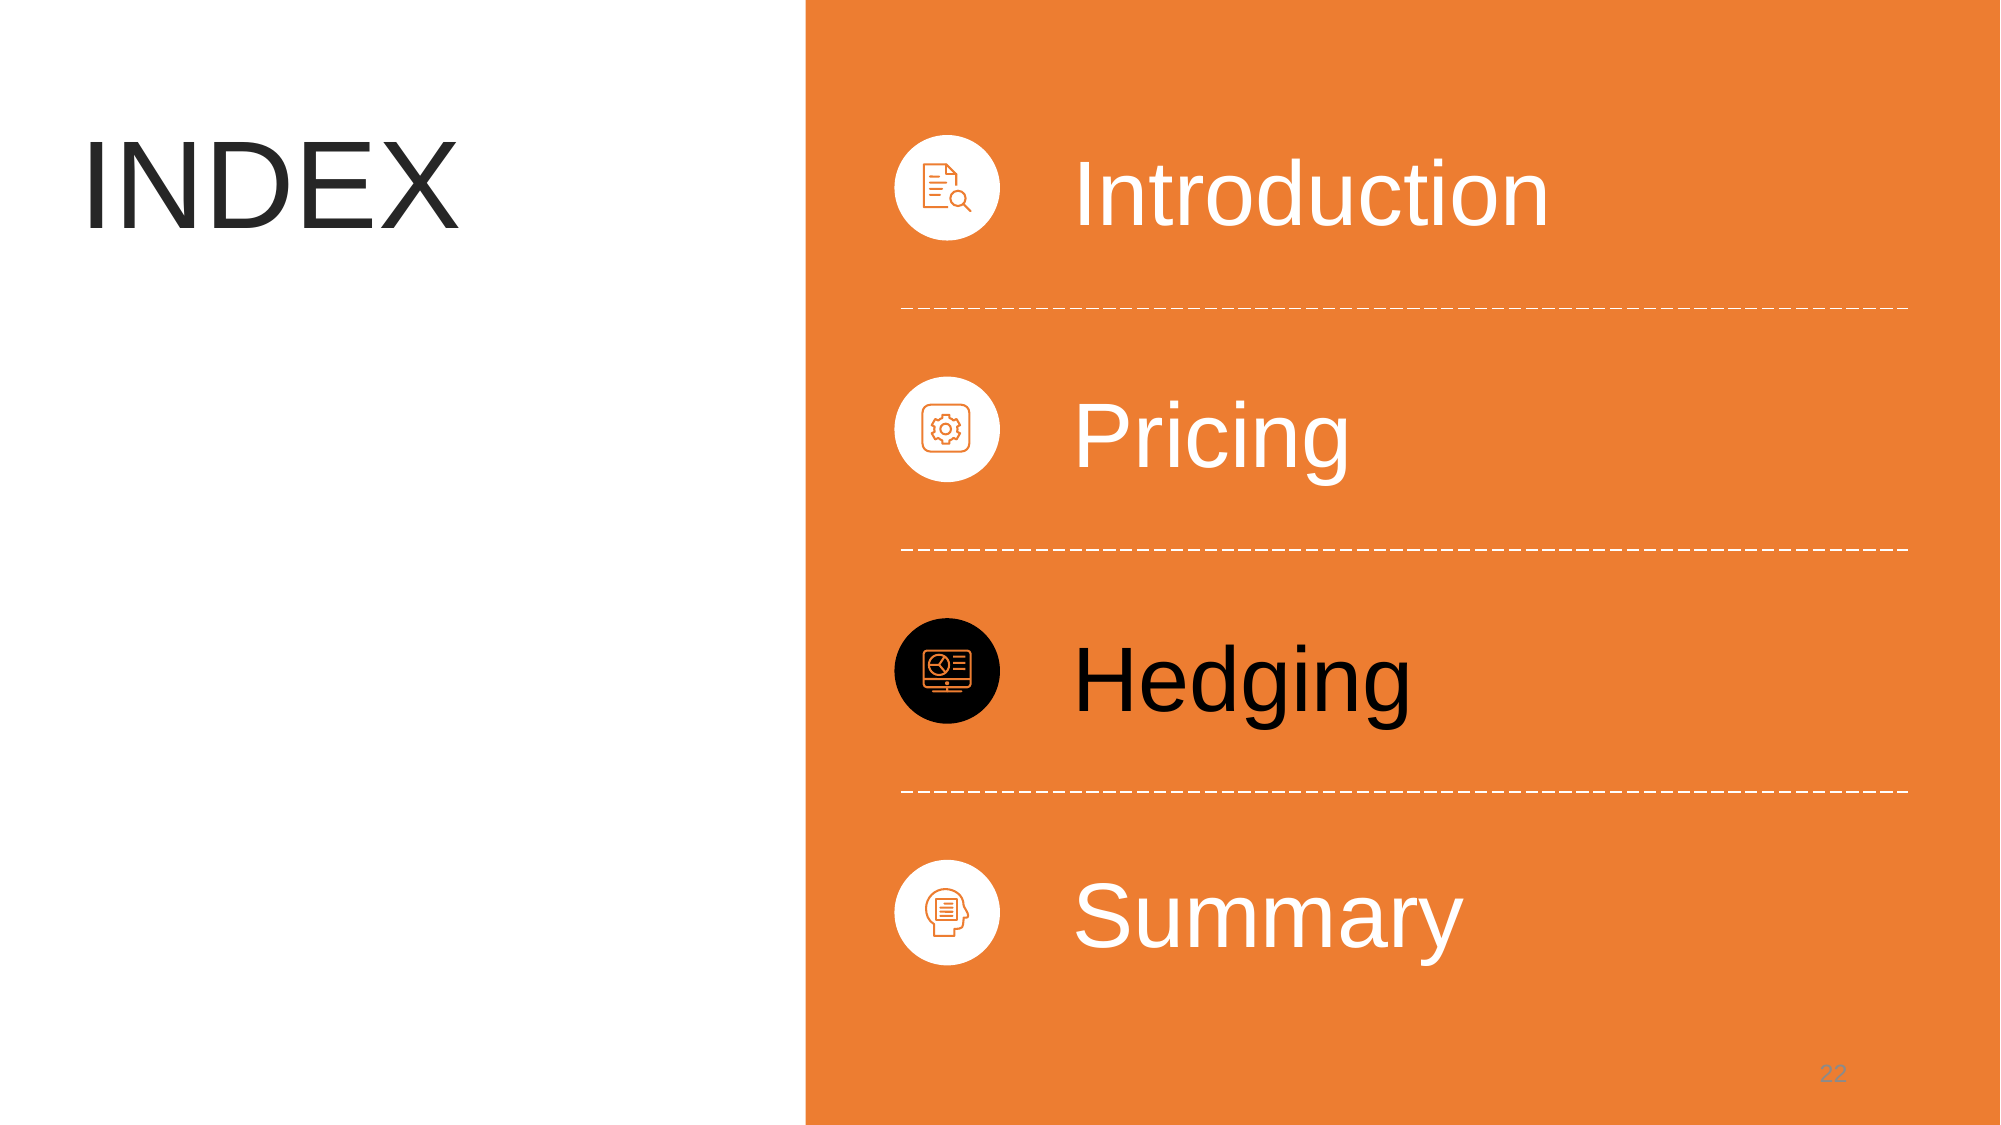

# INDEX
Introduction

Pricing

Hedging

Summary

22